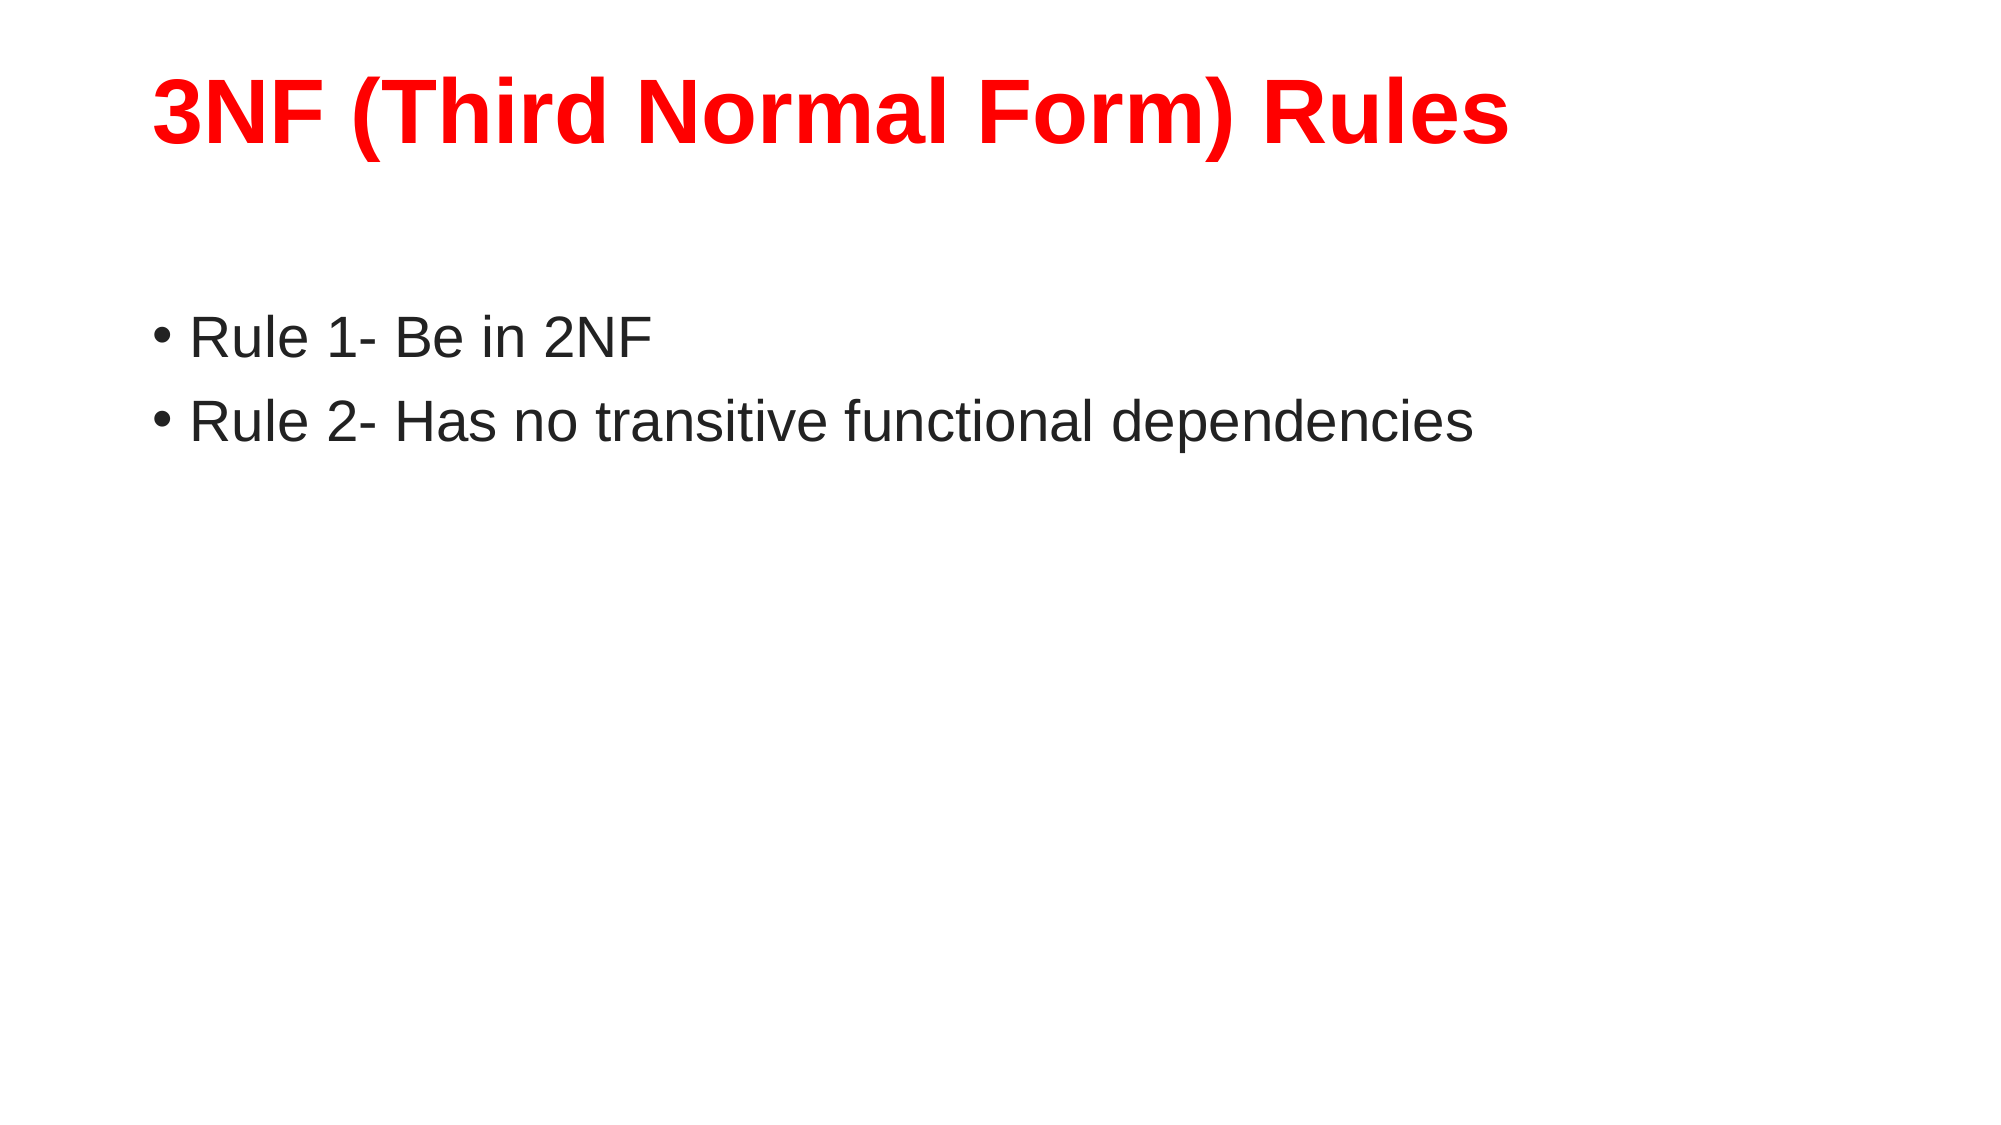

# 3NF (Third Normal Form) Rules
Rule 1- Be in 2NF
Rule 2- Has no transitive functional dependencies